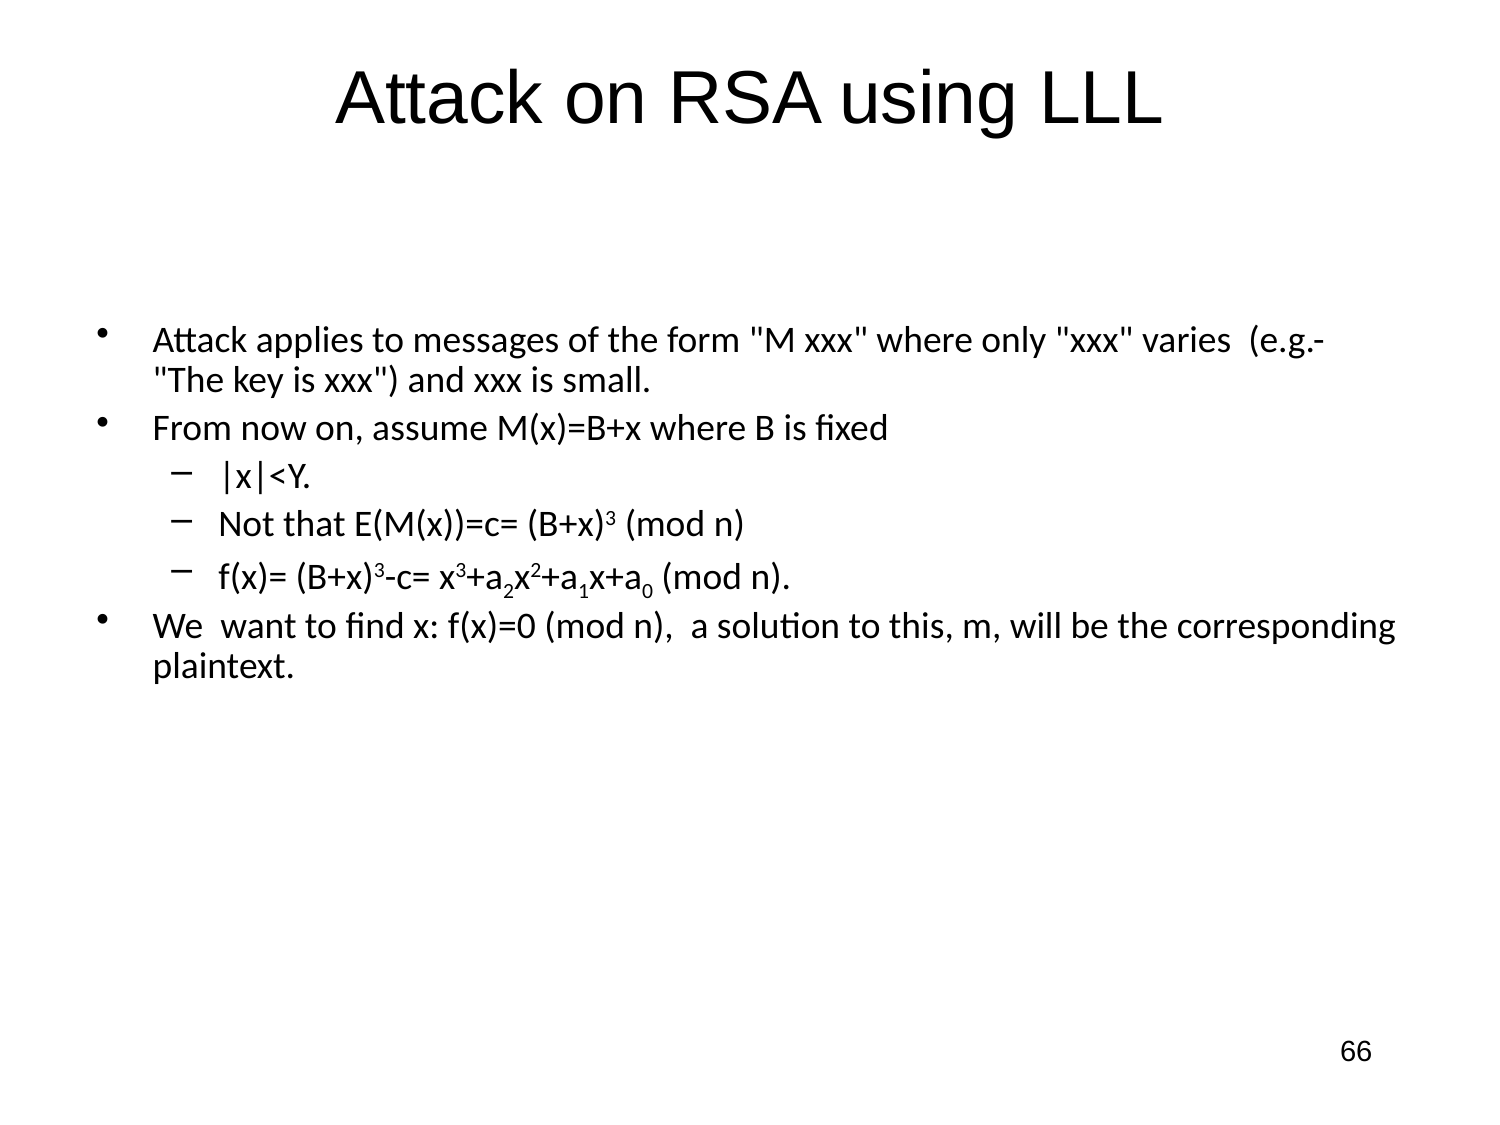

# Attack on RSA using LLL
Attack applies to messages of the form "M xxx" where only "xxx" varies  (e.g.- "The key is xxx") and xxx is small.
From now on, assume M(x)=B+x where B is fixed
|x|<Y.
Not that E(M(x))=c= (B+x)3 (mod n)
f(x)= (B+x)3-c= x3+a2x2+a1x+a0 (mod n).
We  want to find x: f(x)=0 (mod n),  a solution to this, m, will be the corresponding plaintext.

66